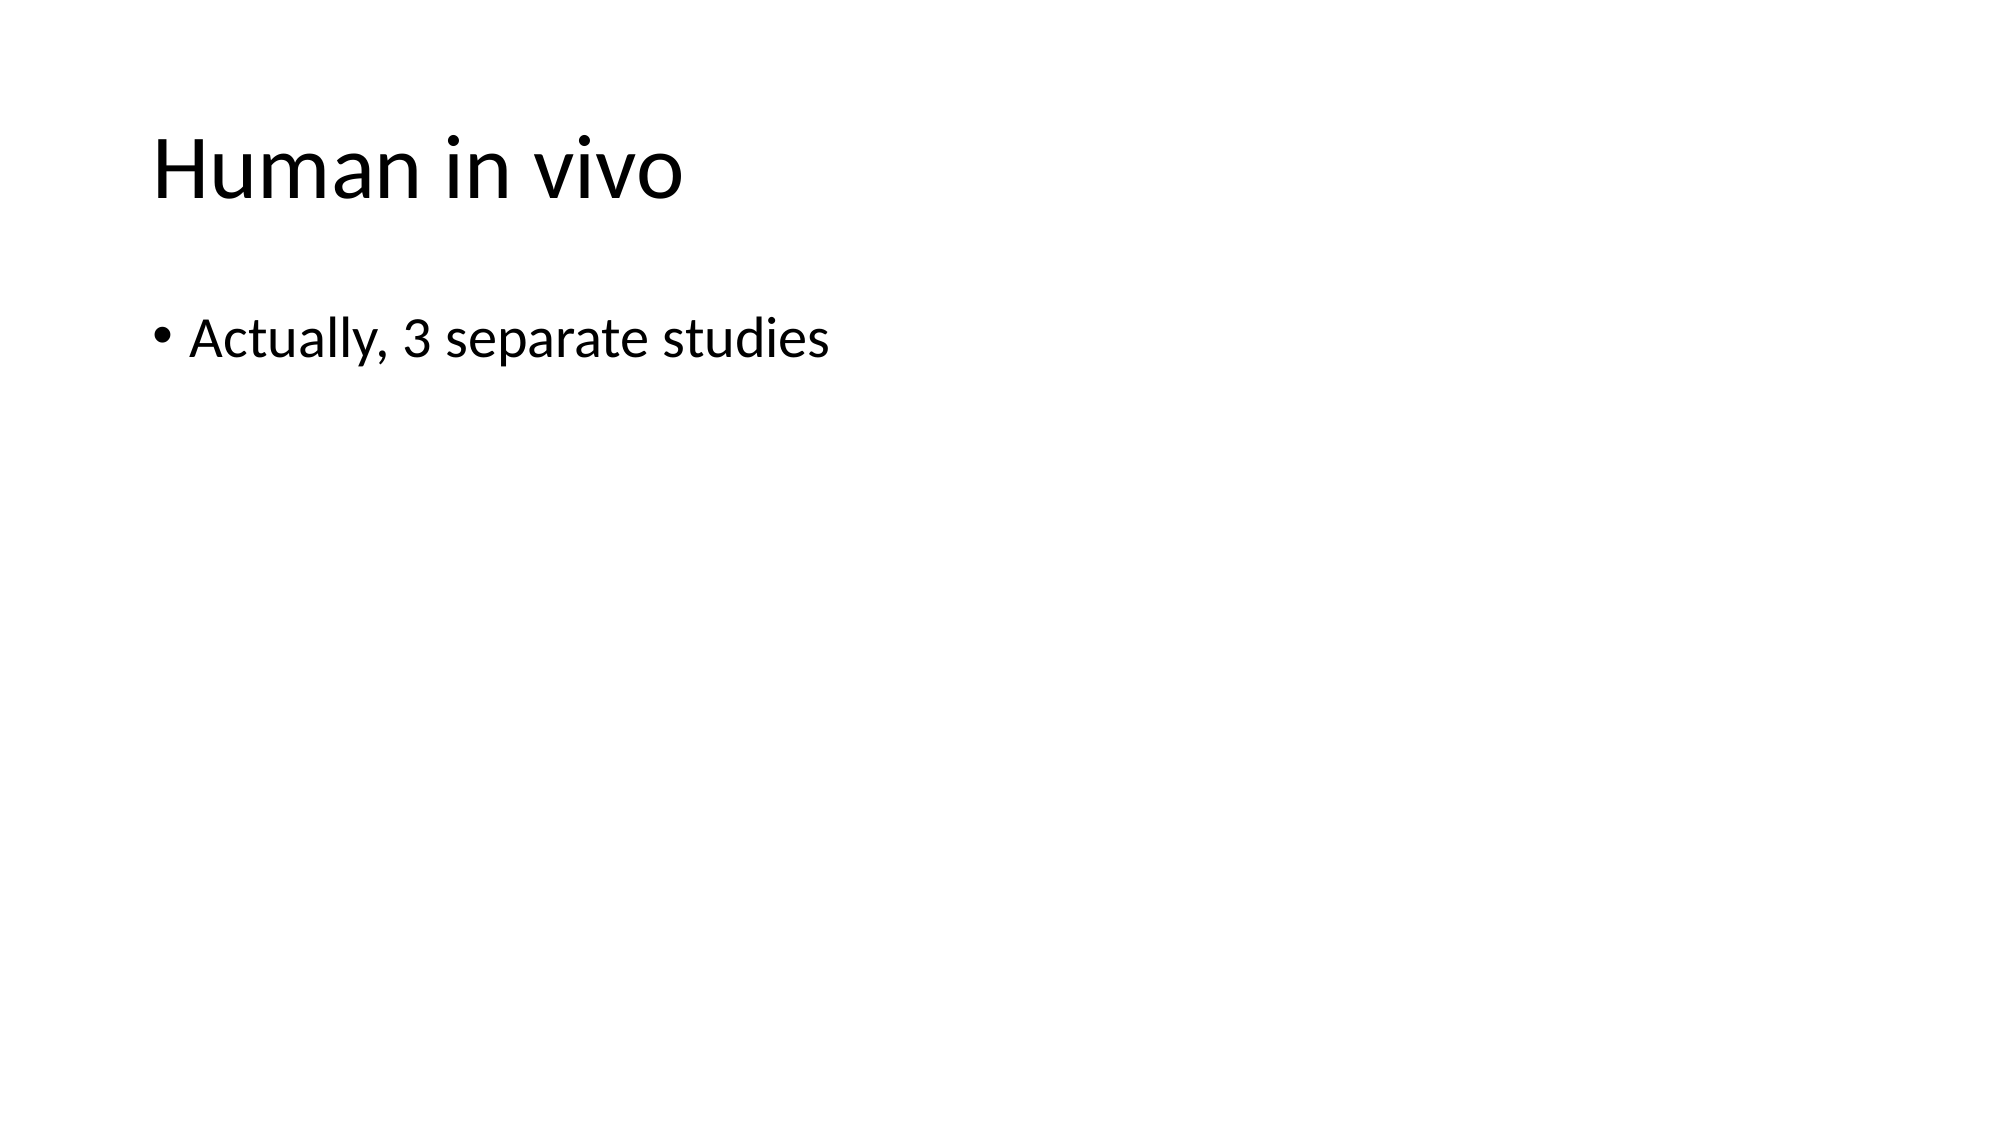

# Human in vivo
Actually, 3 separate studies